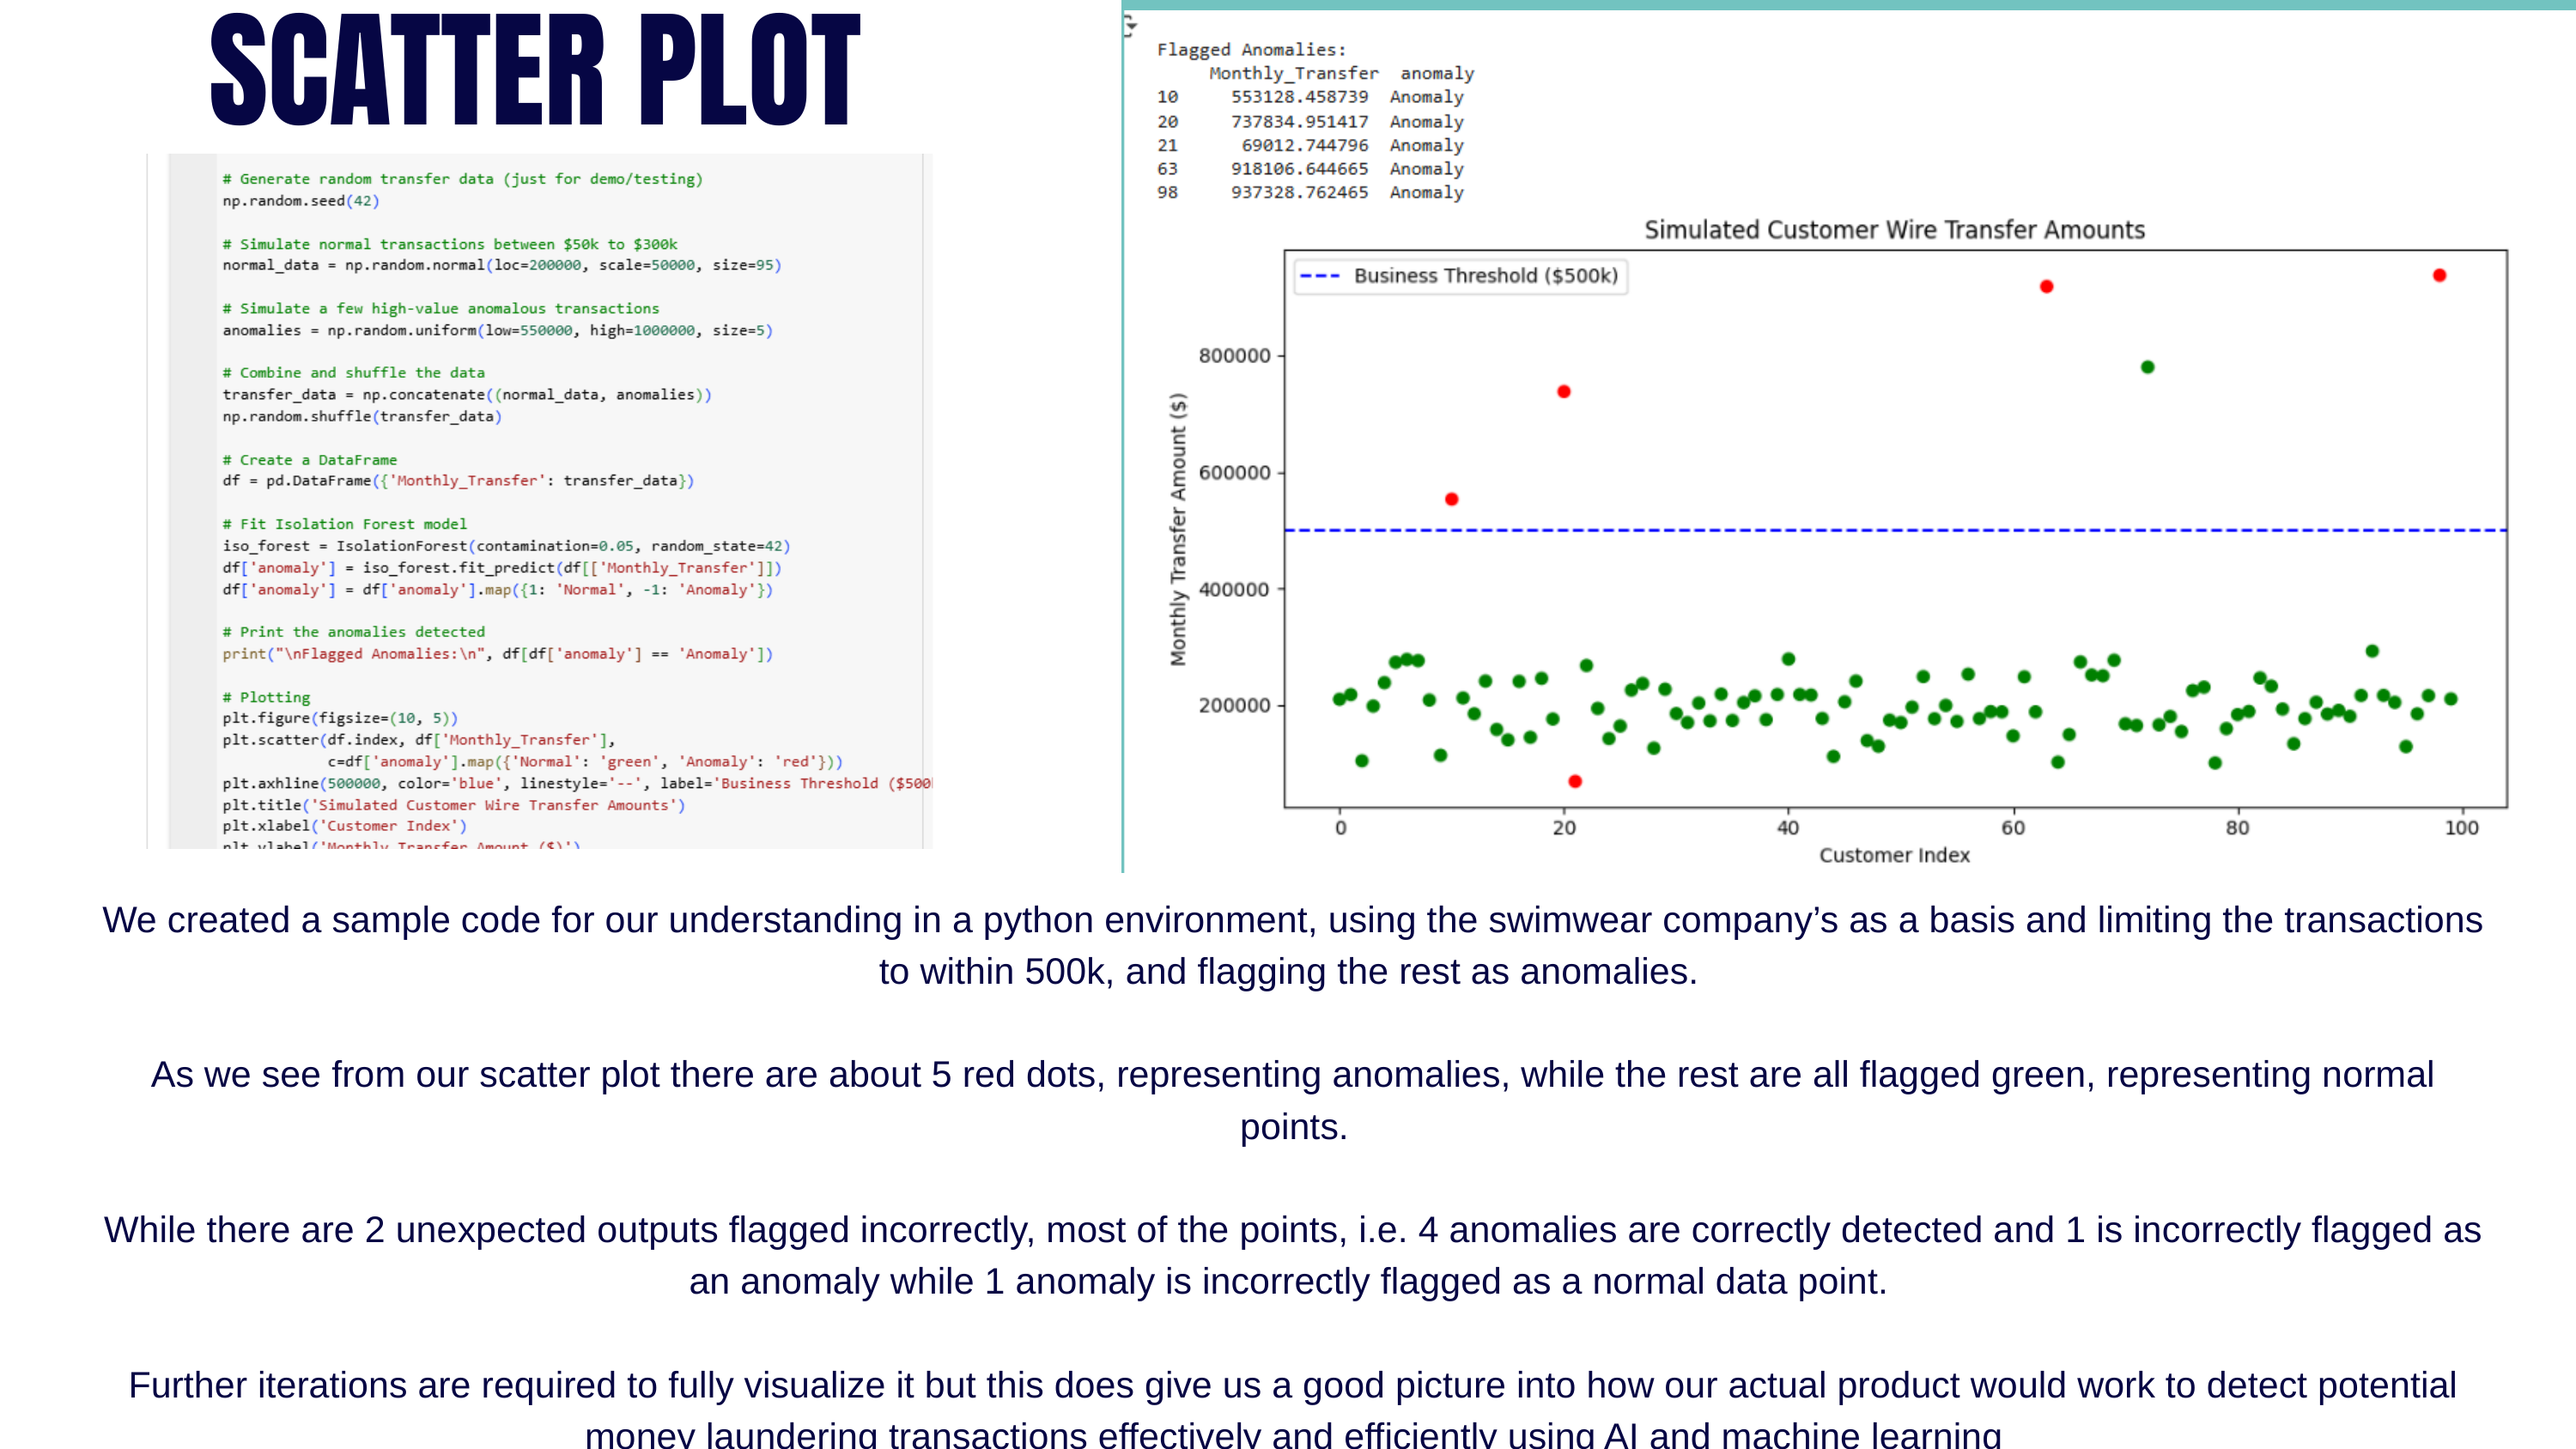

SCATTER PLOT

We created a sample code for our understanding in a python environment, using the swimwear company’s as a basis and limiting the transactions to within 500k, and flagging the rest as anomalies.

As we see from our scatter plot there are about 5 red dots, representing anomalies, while the rest are all flagged green, representing normal points.

While there are 2 unexpected outputs flagged incorrectly, most of the points, i.e. 4 anomalies are correctly detected and 1 is incorrectly flagged as an anomaly while 1 anomaly is incorrectly flagged as a normal data point.

Further iterations are required to fully visualize it but this does give us a good picture into how our actual product would work to detect potential money laundering transactions effectively and efficiently using AI and machine learning